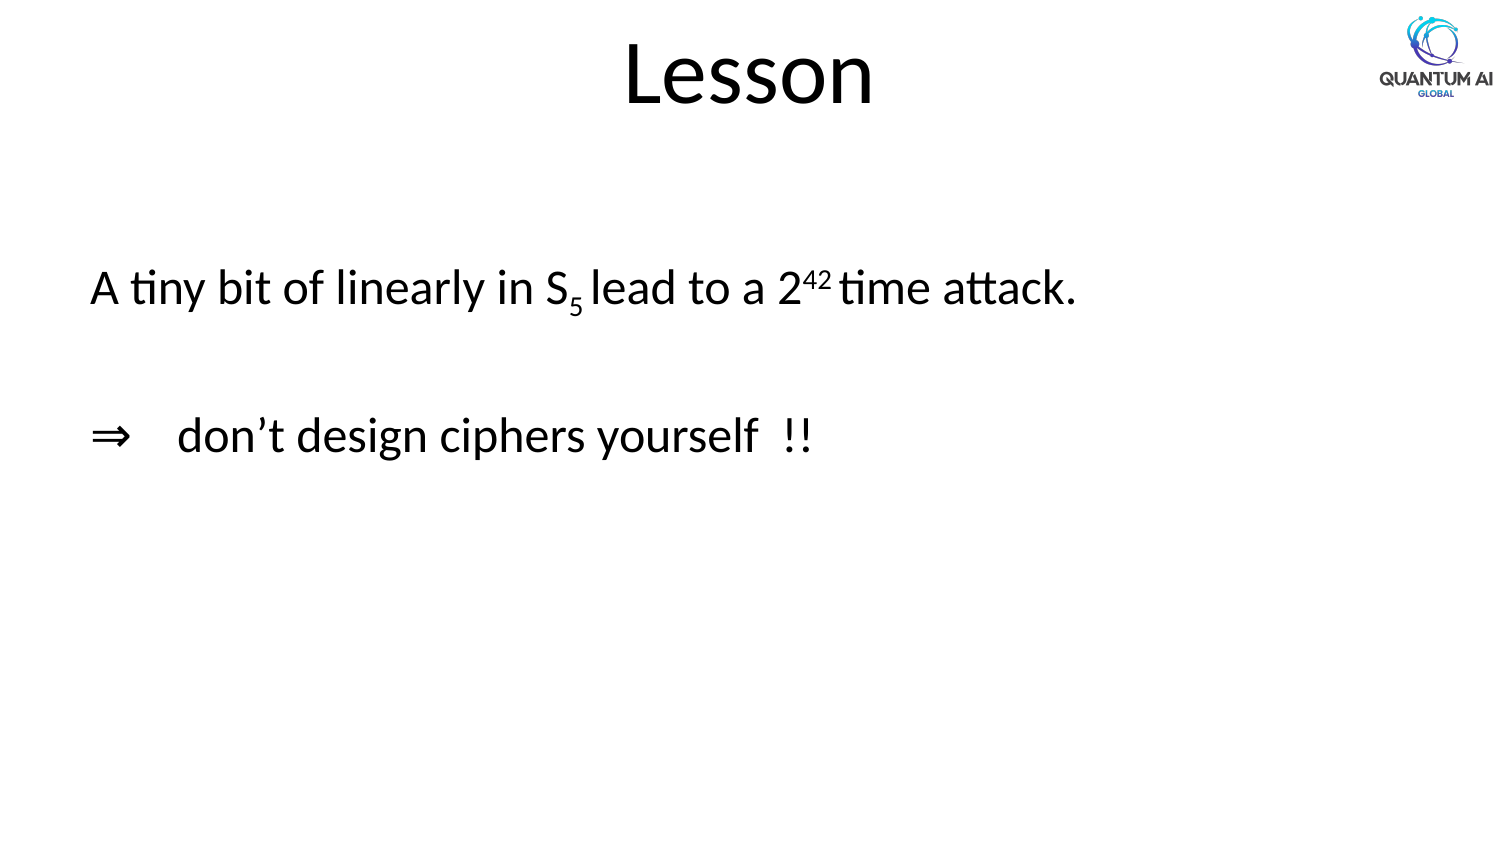

# Lesson
A tiny bit of linearly in S5 lead to a 242 time attack.

⇒    don’t design ciphers yourself  !!